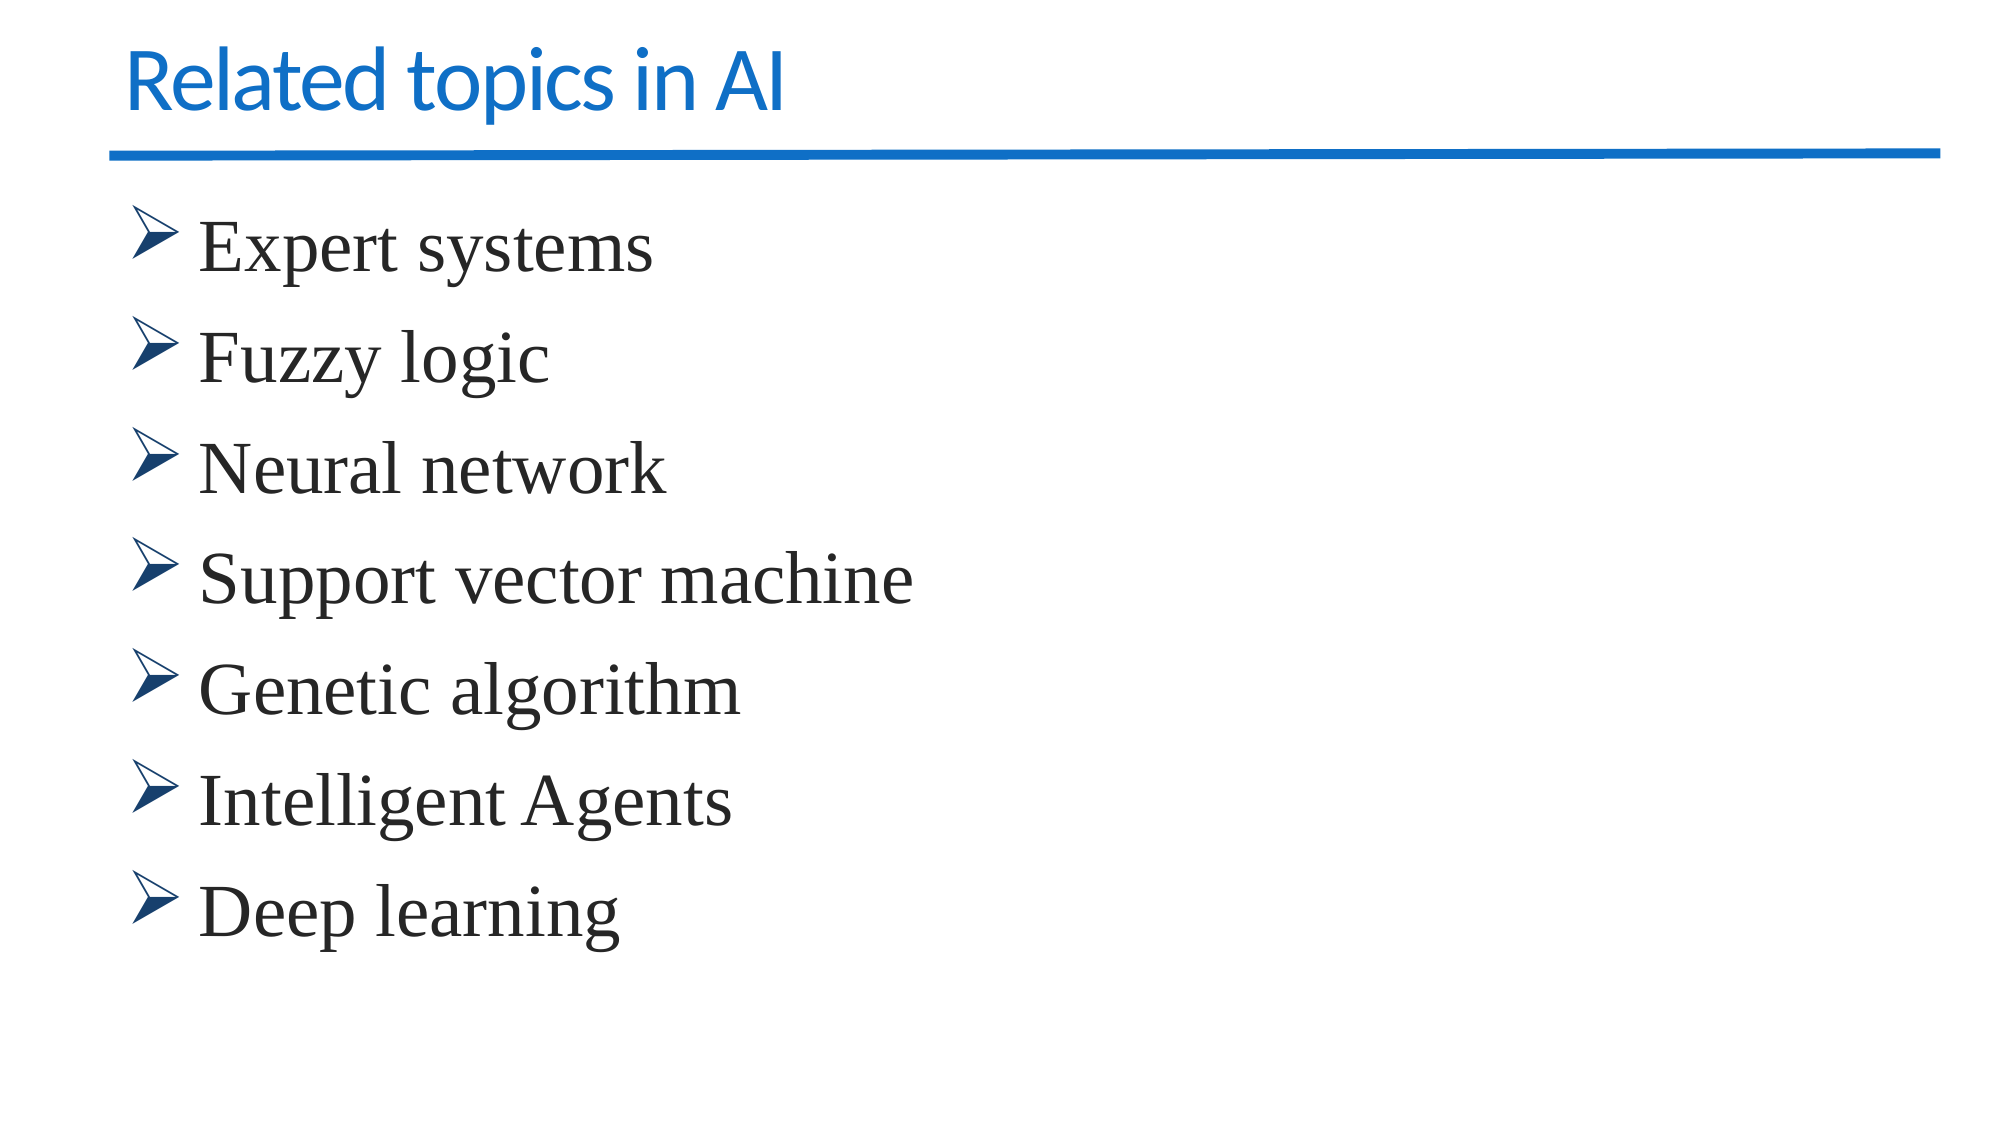

# Related topics in AI
Expert systems
Fuzzy logic
Neural network
Support vector machine
Genetic algorithm
Intelligent Agents
Deep learning